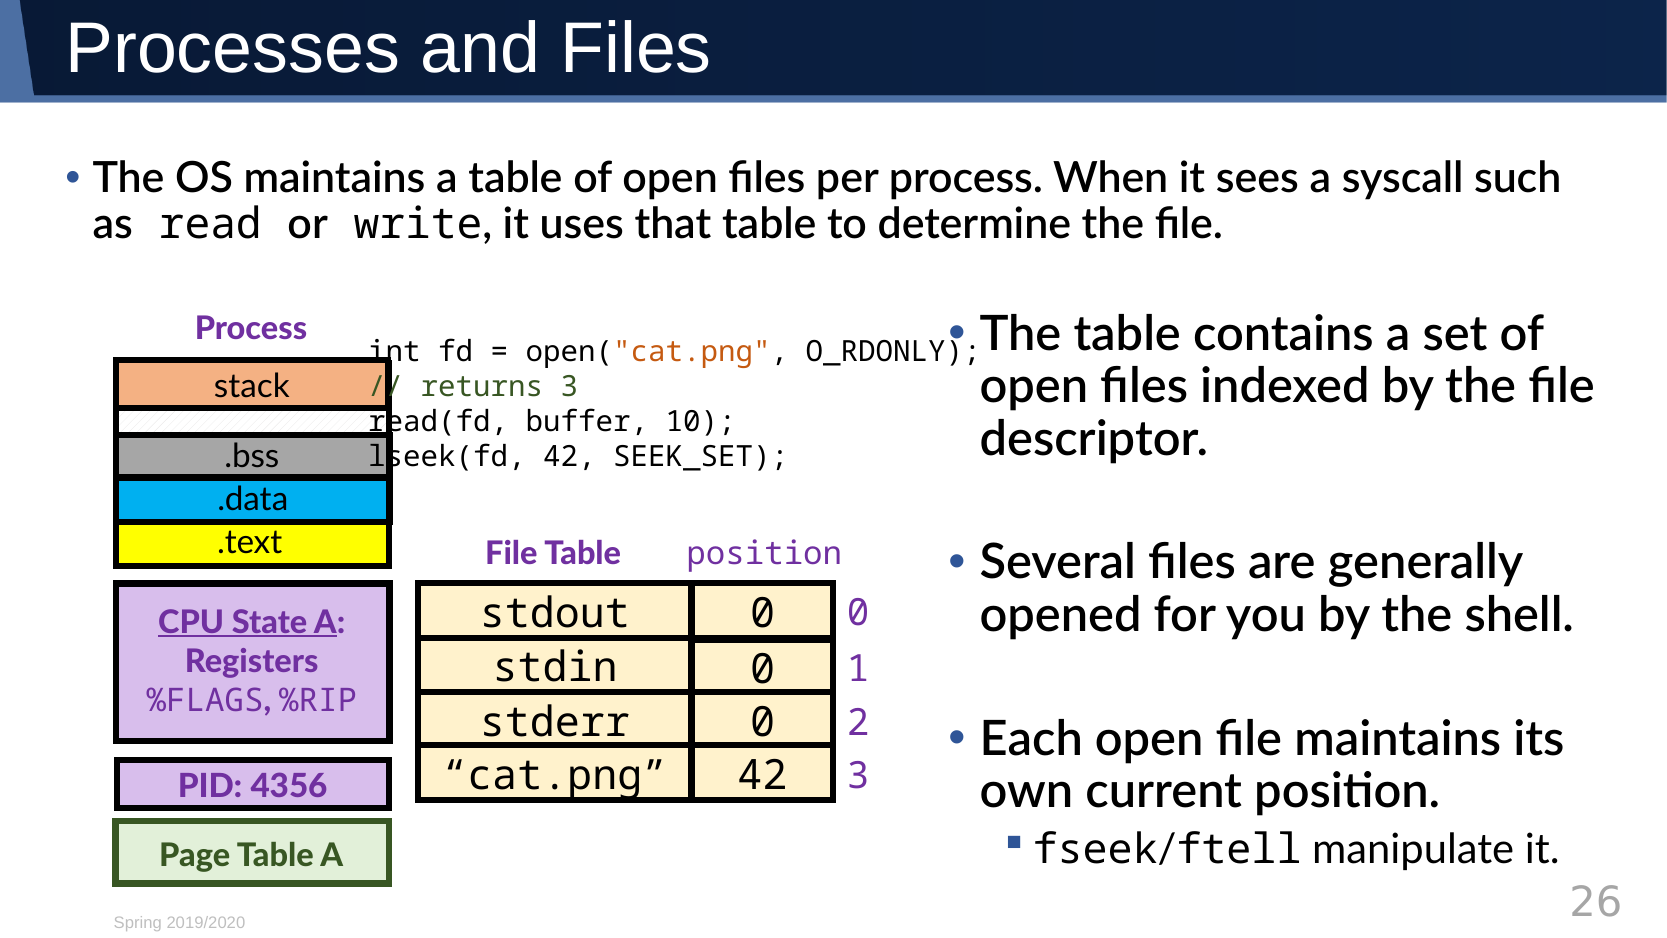

# Processes and Files
The OS maintains a table of open files per process. When it sees a syscall such as read or write, it uses that table to determine the file.
Process
The table contains a set of open files indexed by the file descriptor.

Several files are generally opened for you by the shell.

Each open file maintains its own current position.
fseek/ftell manipulate it.
int fd = open("cat.png", O_RDONLY);
// returns 3
read(fd, buffer, 10);
lseek(fd, 42, SEEK_SET);
stack

.bss

.data

.text

File Table
position
0

stdout
0
CPU State A:
Registers
%FLAGS, %RIP
1
stdin
0
2
0
stderr
3
“cat.png”
42
0
10
PID: 4356

Page Table A
Spring 2019/2020